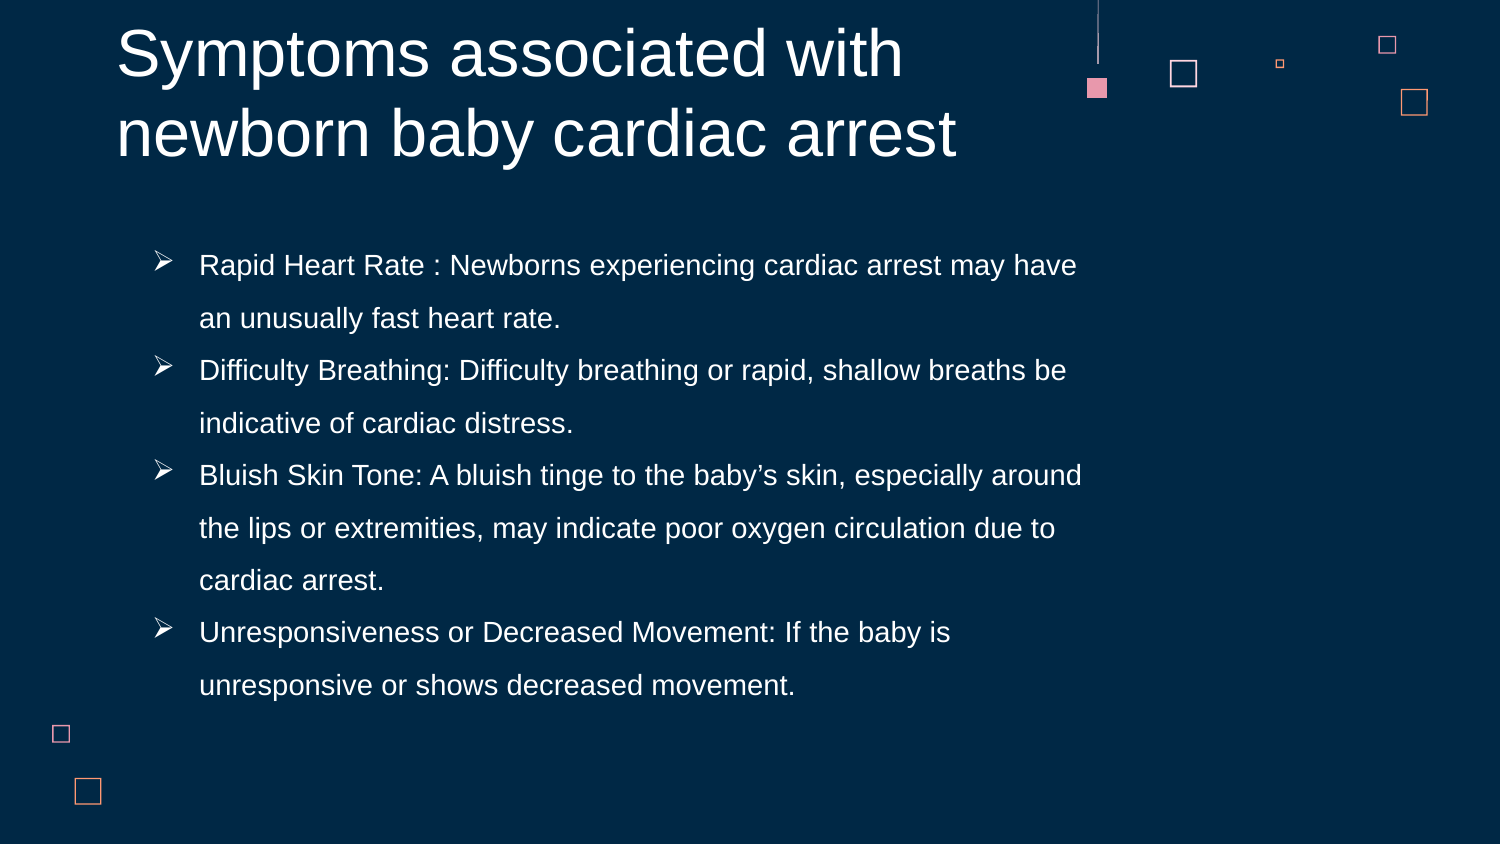

Symptoms associated with newborn baby cardiac arrest
Rapid Heart Rate : Newborns experiencing cardiac arrest may have an unusually fast heart rate.
Difficulty Breathing: Difficulty breathing or rapid, shallow breaths be indicative of cardiac distress.
Bluish Skin Tone: A bluish tinge to the baby’s skin, especially around the lips or extremities, may indicate poor oxygen circulation due to cardiac arrest.
Unresponsiveness or Decreased Movement: If the baby is unresponsive or shows decreased movement.